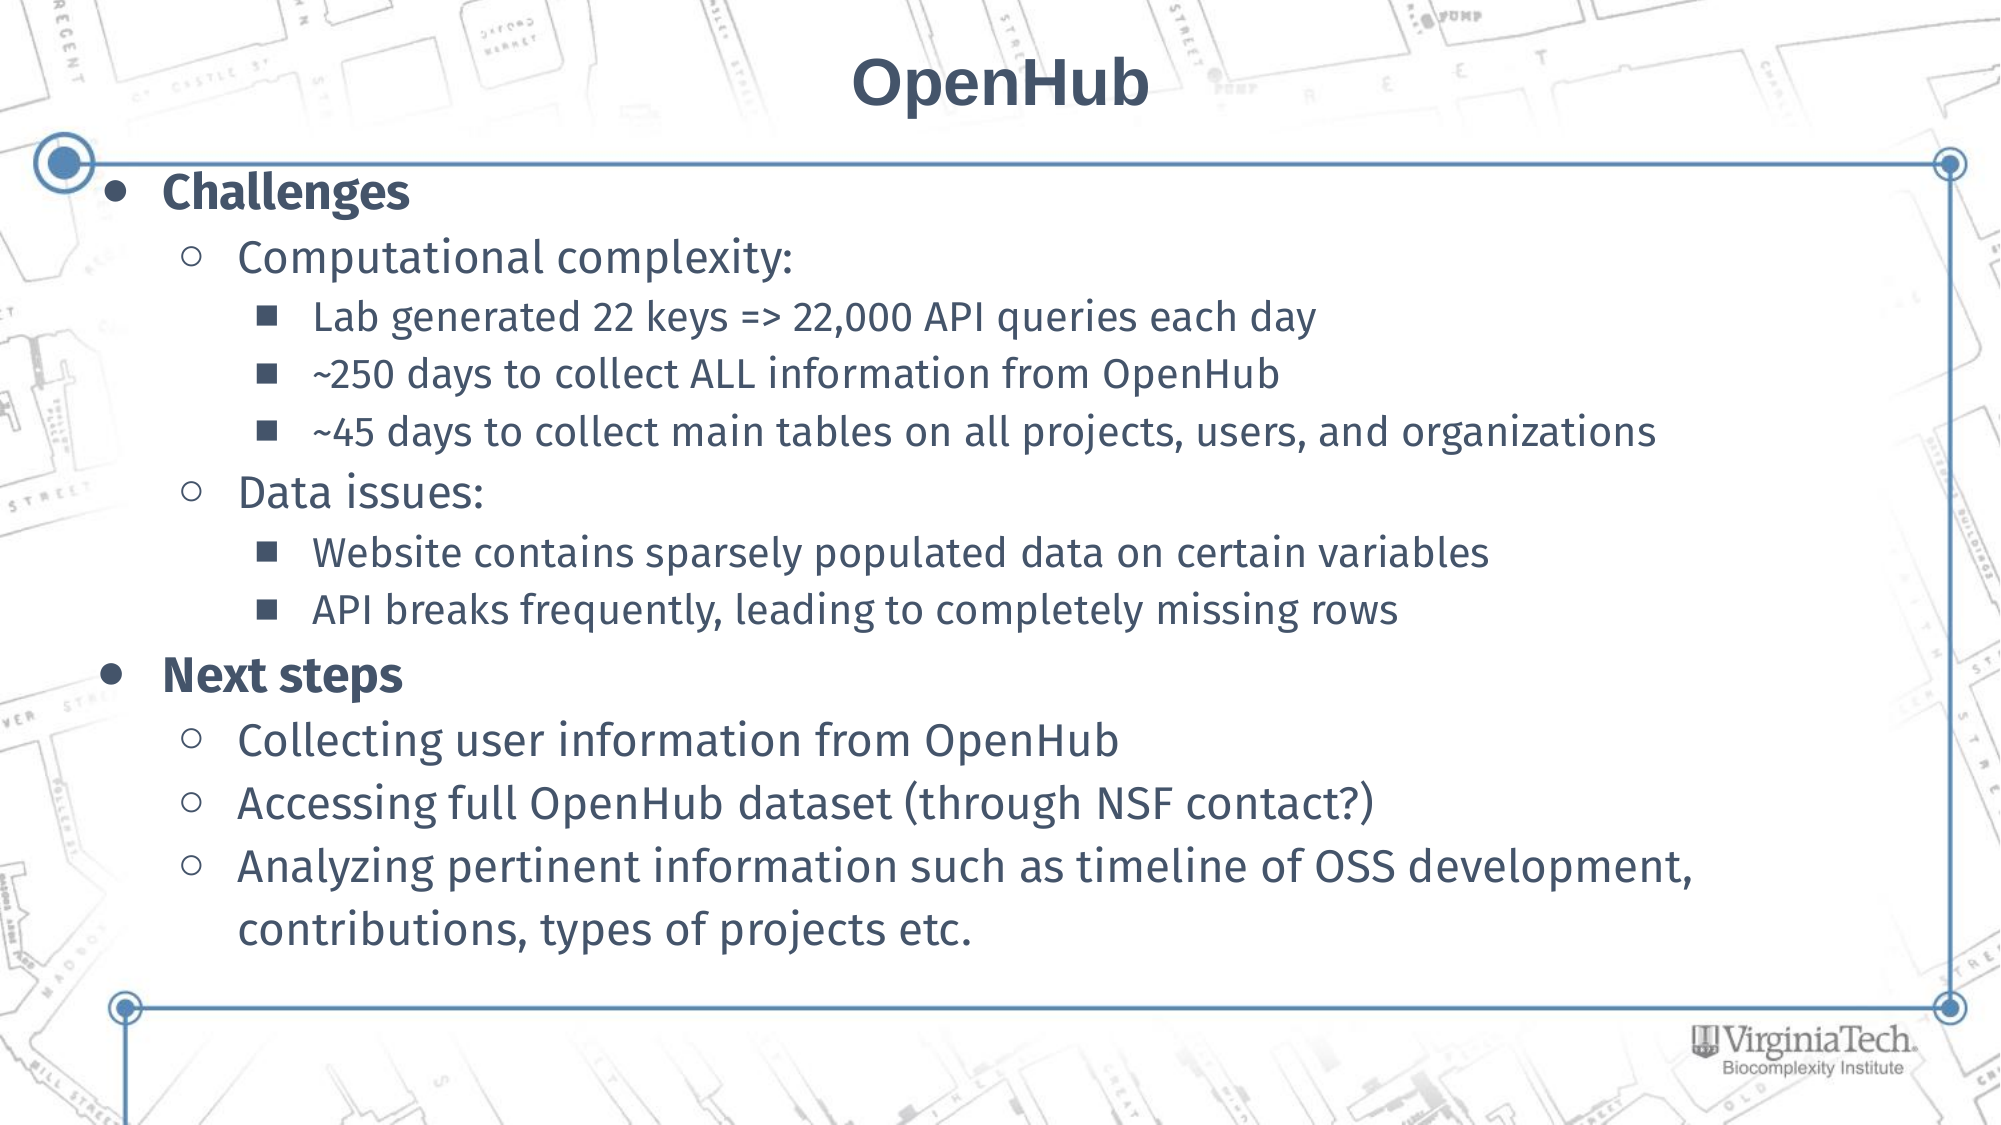

# OpenHub
Challenges
Computational complexity:
Lab generated 22 keys => 22,000 API queries each day
~250 days to collect ALL information from OpenHub
~45 days to collect main tables on all projects, users, and organizations
Data issues:
Website contains sparsely populated data on certain variables
API breaks frequently, leading to completely missing rows
Next steps
Collecting user information from OpenHub
Accessing full OpenHub dataset (through NSF contact?)
Analyzing pertinent information such as timeline of OSS development, contributions, types of projects etc.